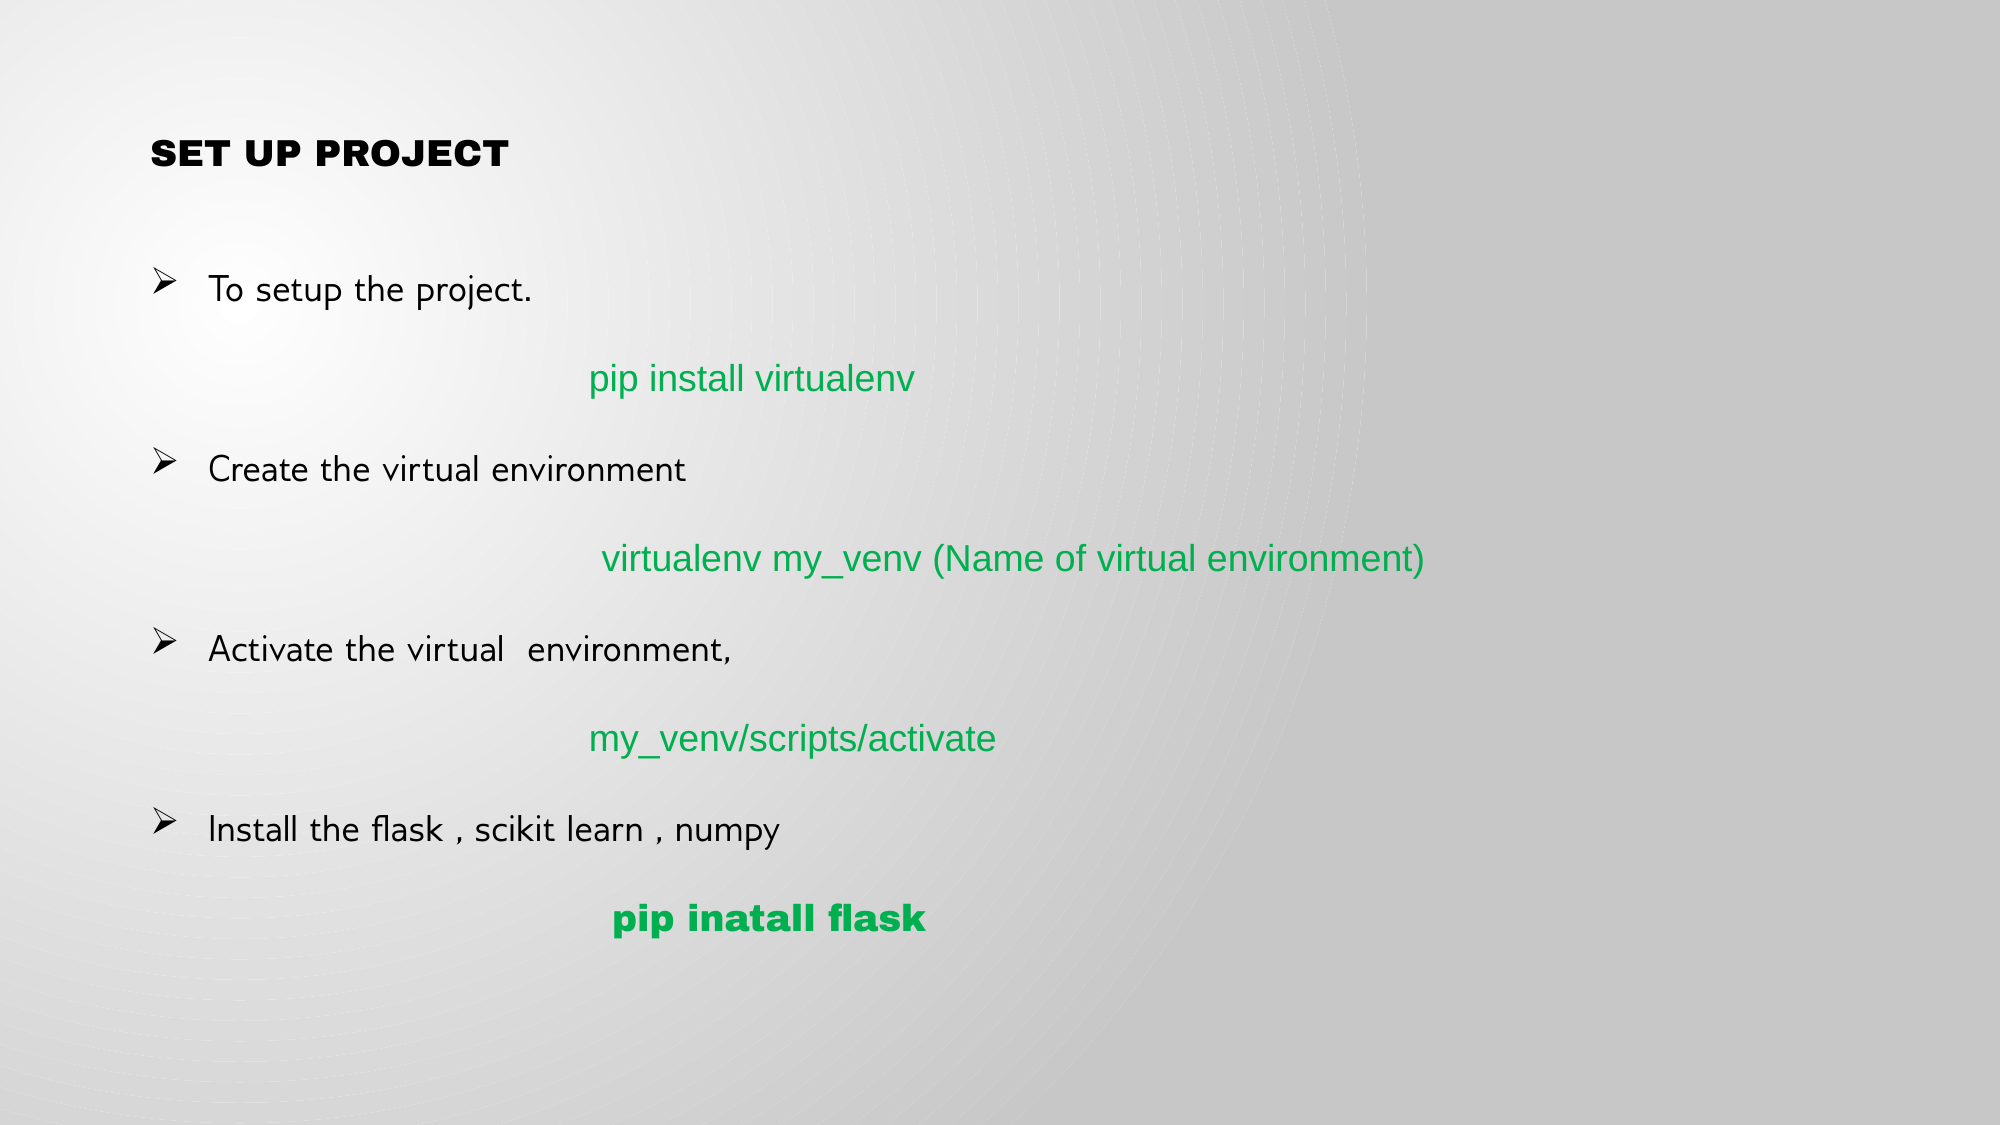

SET UP PROJECT

 To setup the project.

                                       pip install virtualenv

 Create the virtual environment

                                           virtualenv my_venv (Name of virtual environment)

 Activate the virtual  environment,

                                       my_venv/scripts/activate

 Install the flask , scikit learn , numpy

                                            pip inatall flask